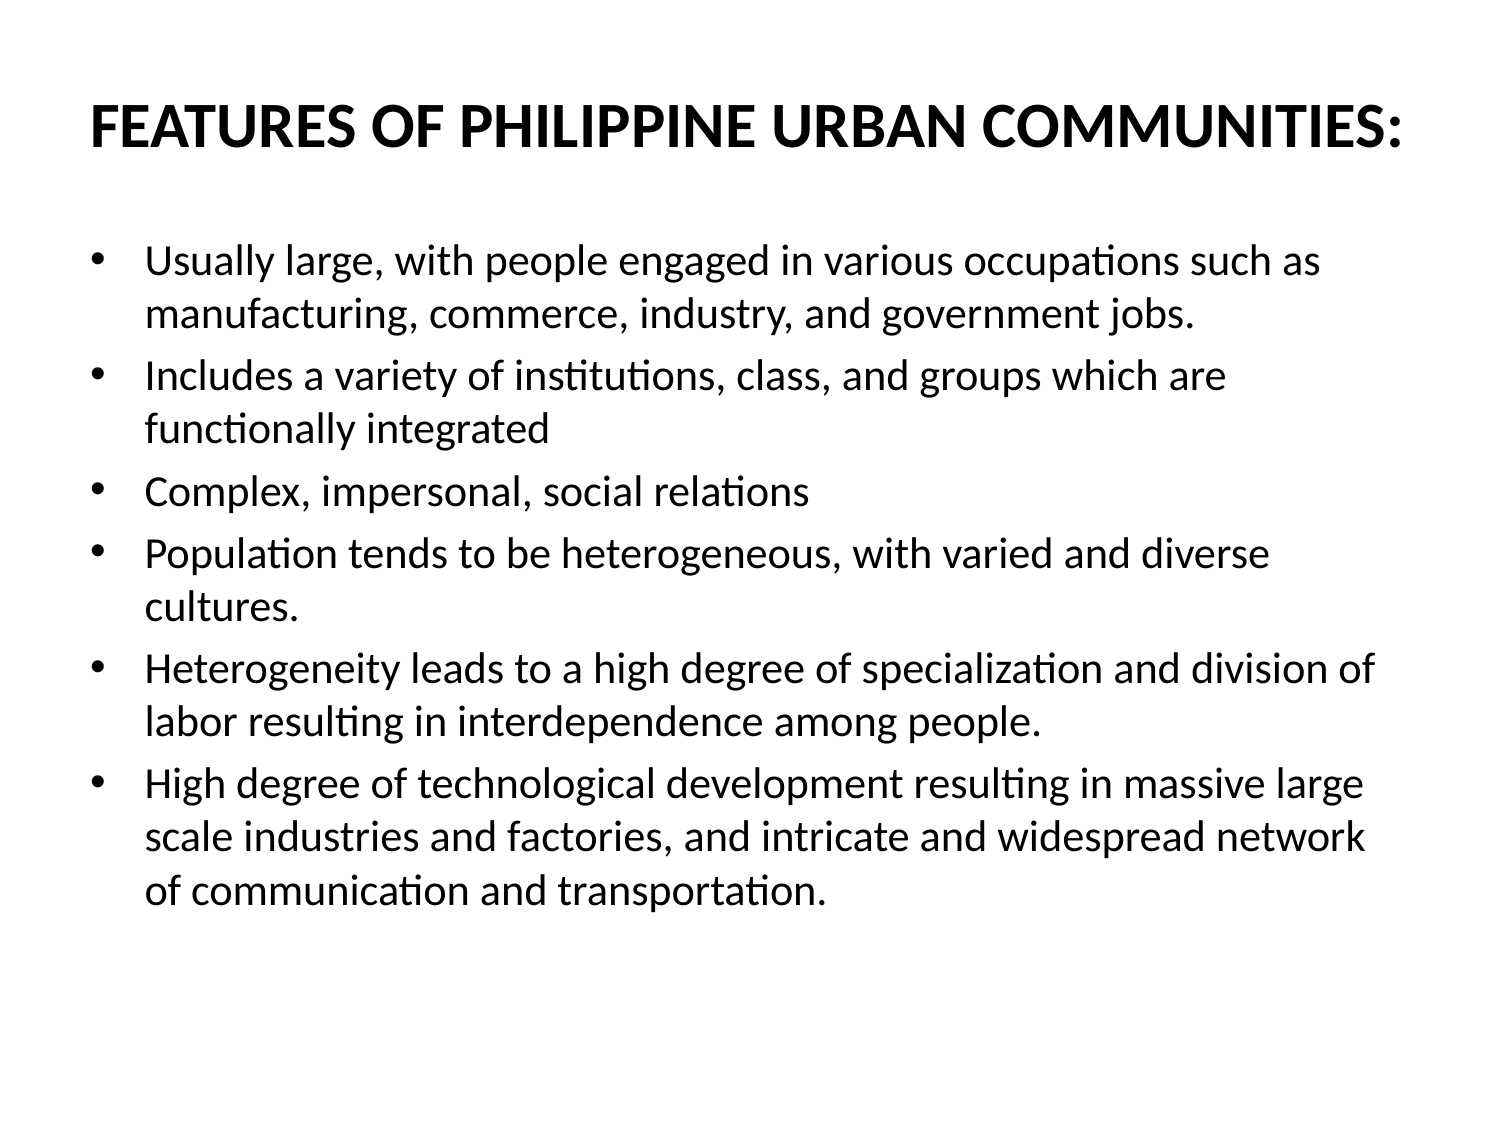

FEATURES OF PHILIPPINE URBAN COMMUNITIES:

Usually large, with people engaged in various occupations such as manufacturing, commerce, industry, and government jobs.
Includes a variety of institutions, class, and groups which are functionally integrated
Complex, impersonal, social relations
Population tends to be heterogeneous, with varied and diverse cultures.
Heterogeneity leads to a high degree of specialization and division of labor resulting in interdependence among people.
High degree of technological development resulting in massive large scale industries and factories, and intricate and widespread network of communication and transportation.